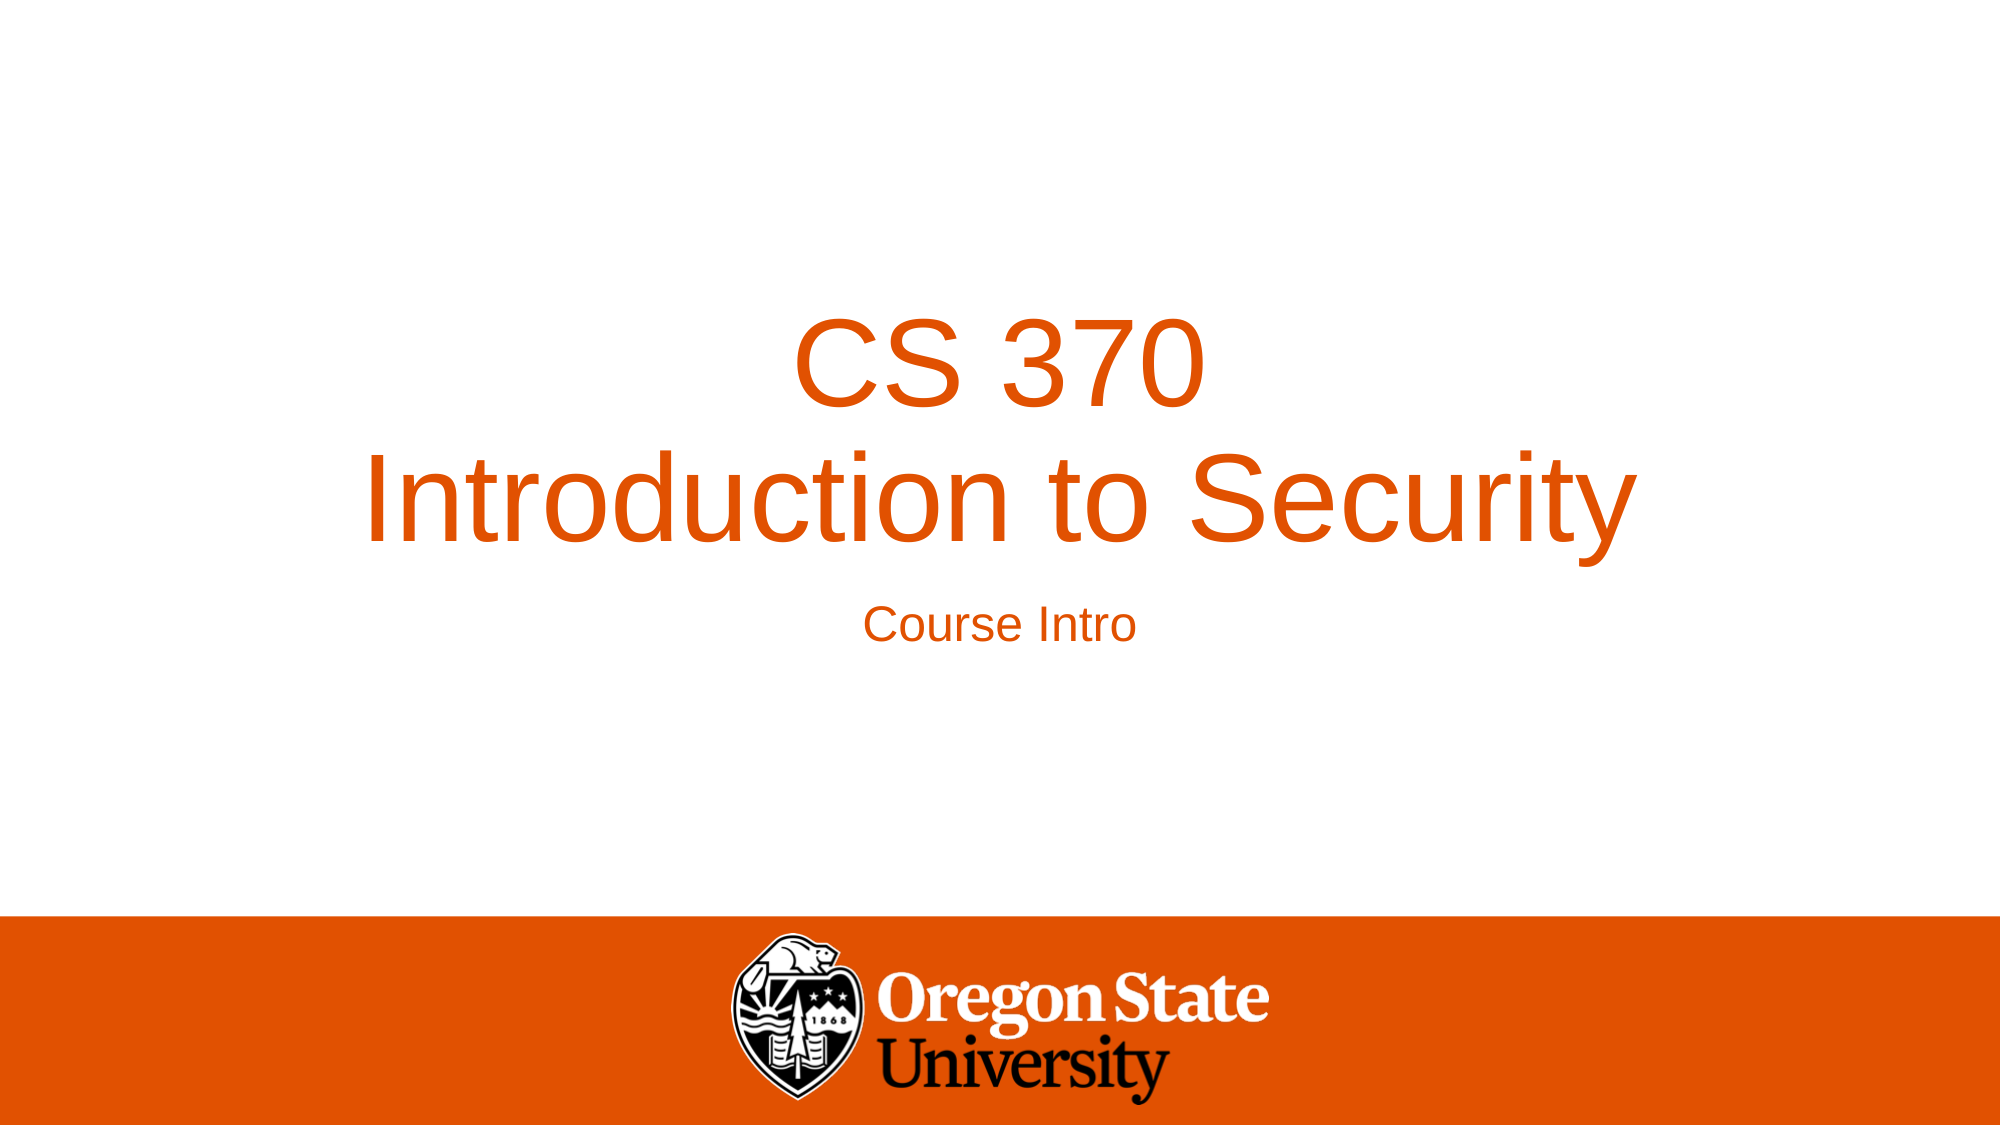

# CS 370 Introduction to Security
Course Intro
1